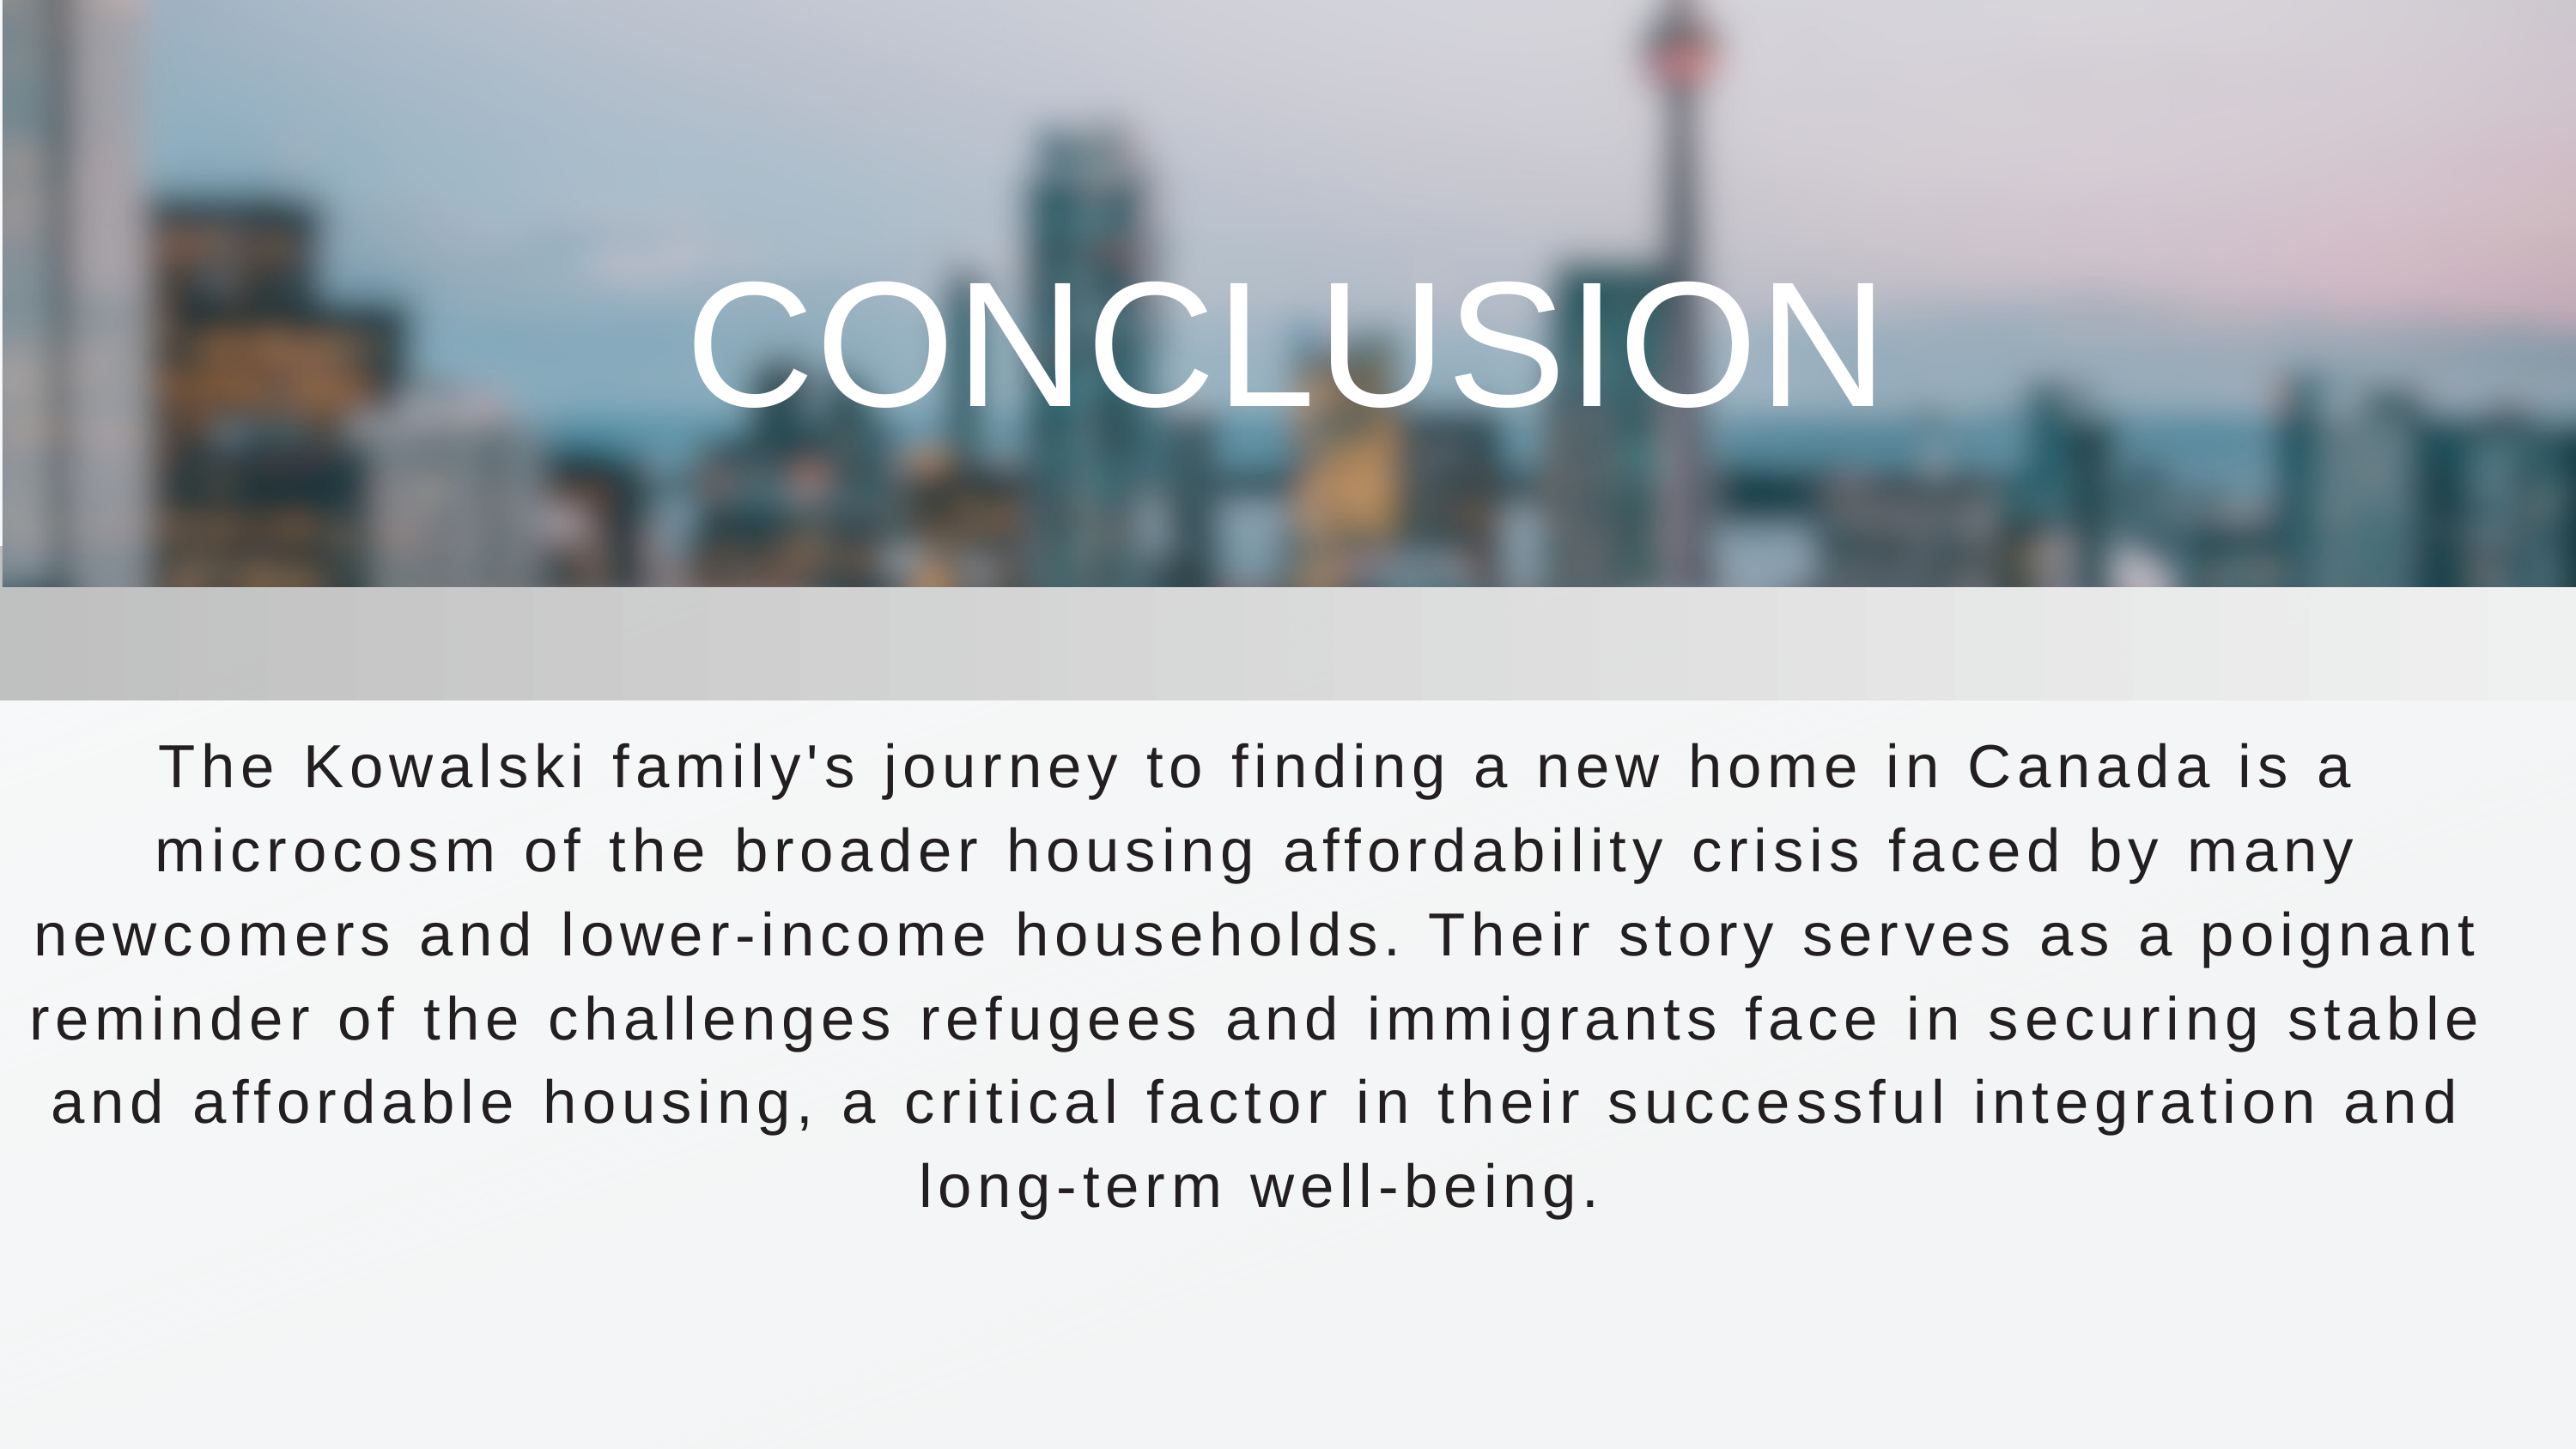

CONCLUSION
The Kowalski family's journey to finding a new home in Canada is a microcosm of the broader housing affordability crisis faced by many newcomers and lower-income households. Their story serves as a poignant reminder of the challenges refugees and immigrants face in securing stable and affordable housing, a critical factor in their successful integration and long-term well-being.